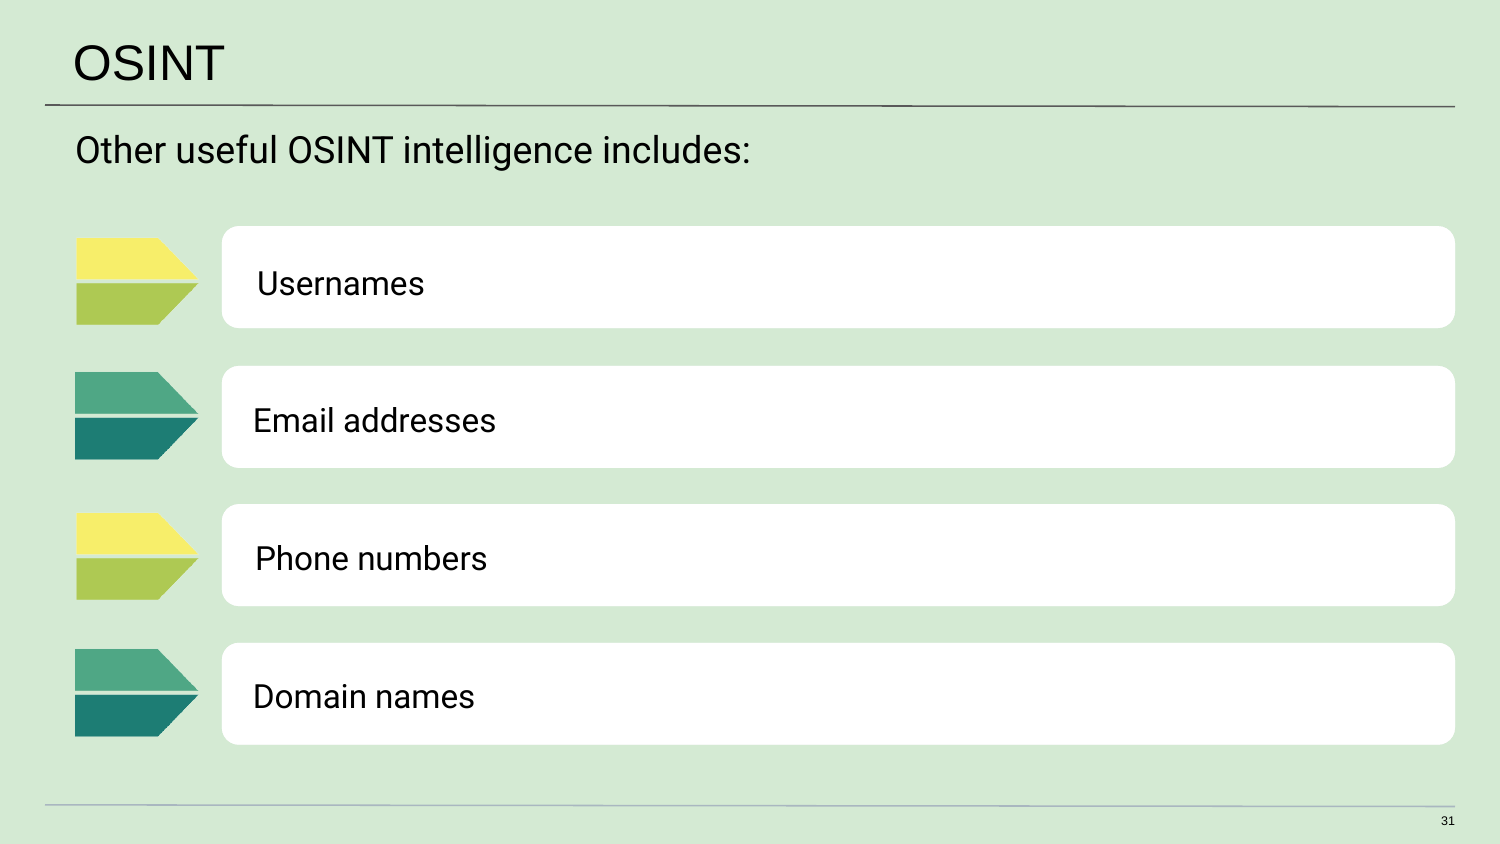

# OSINT
Other useful OSINT intelligence includes:

Usernames

Email addresses

Phone numbers
Domain names

31